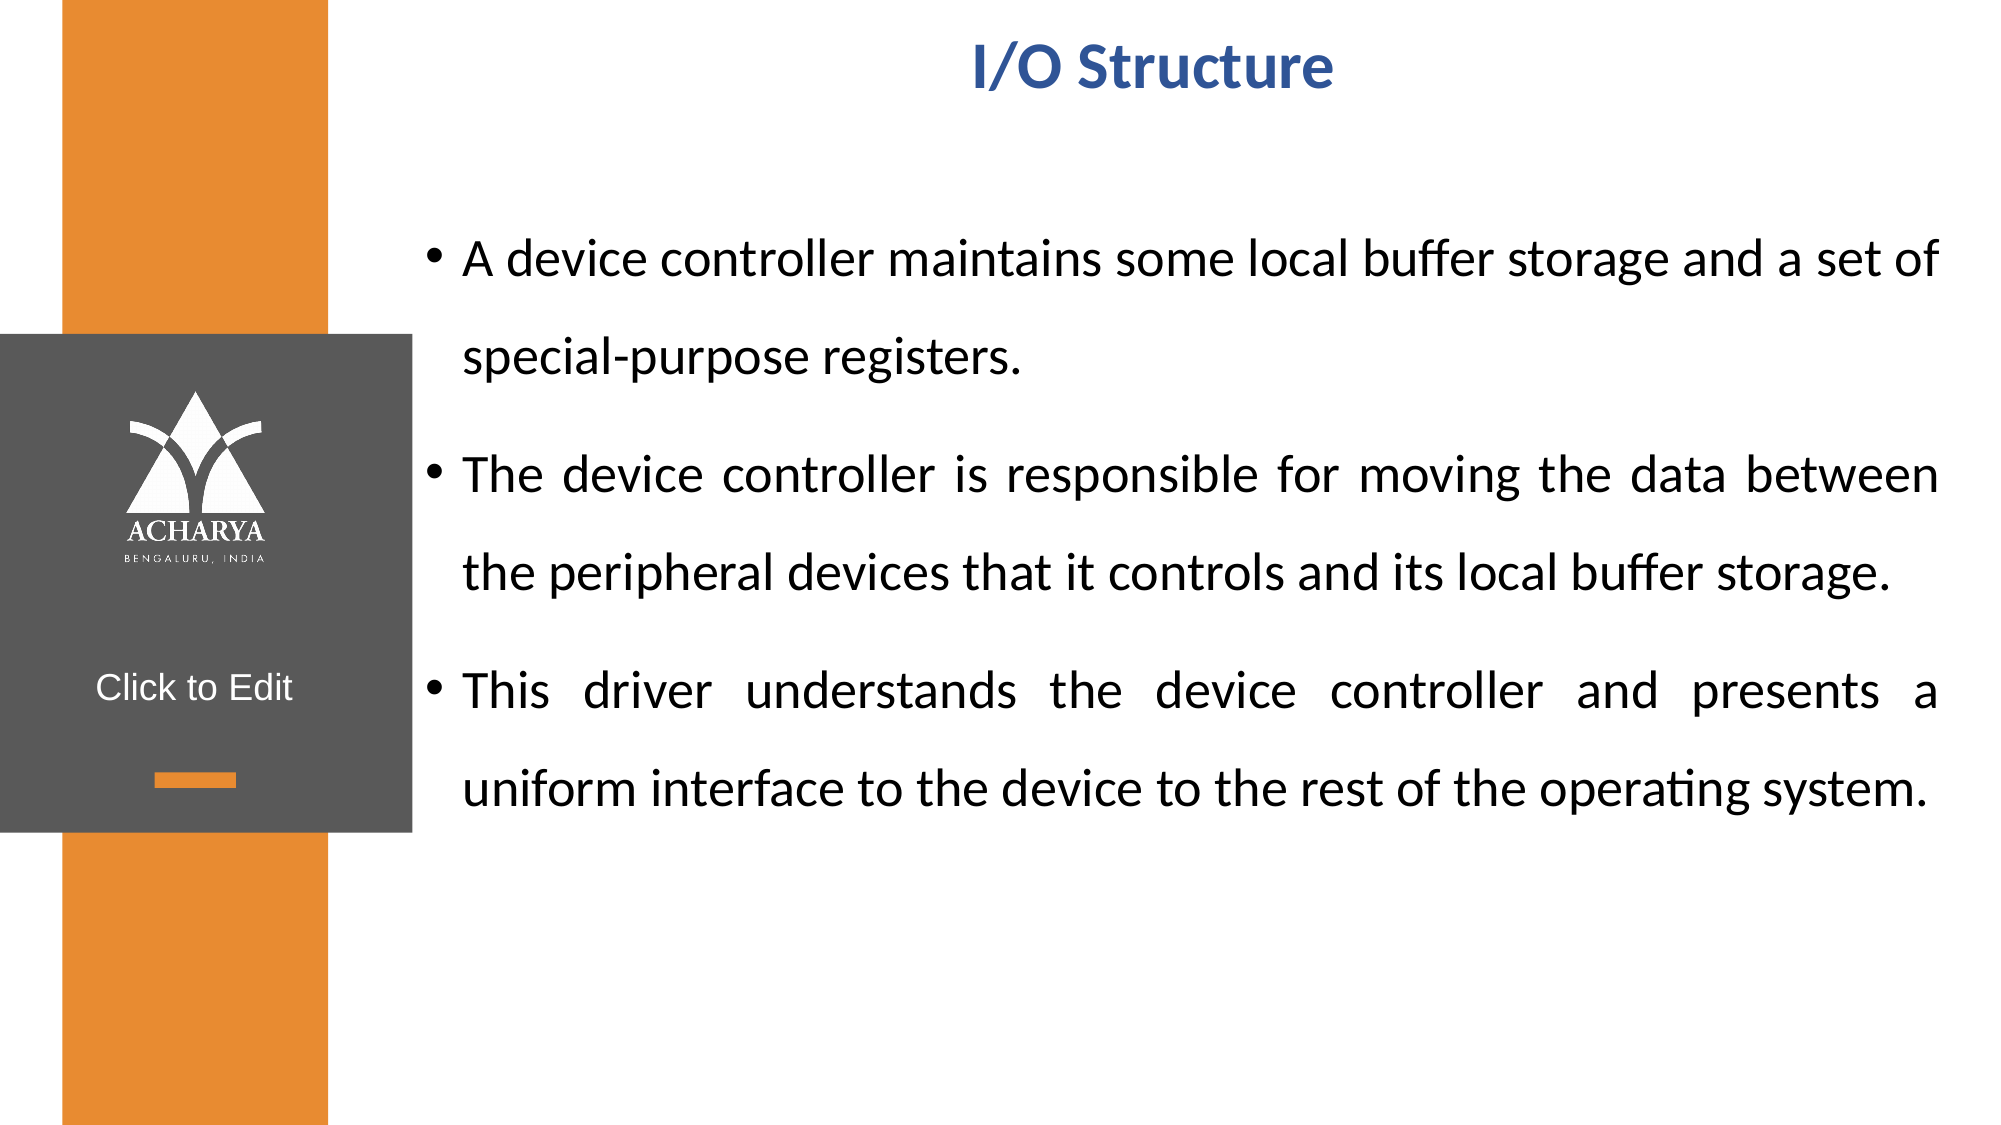

# I/O Structure

A device controller maintains some local buffer storage and a set of special-purpose registers.
The device controller is responsible for moving the data between the peripheral devices that it controls and its local buffer storage.
This driver understands the device controller and presents a uniform interface to the device to the rest of the operating system.